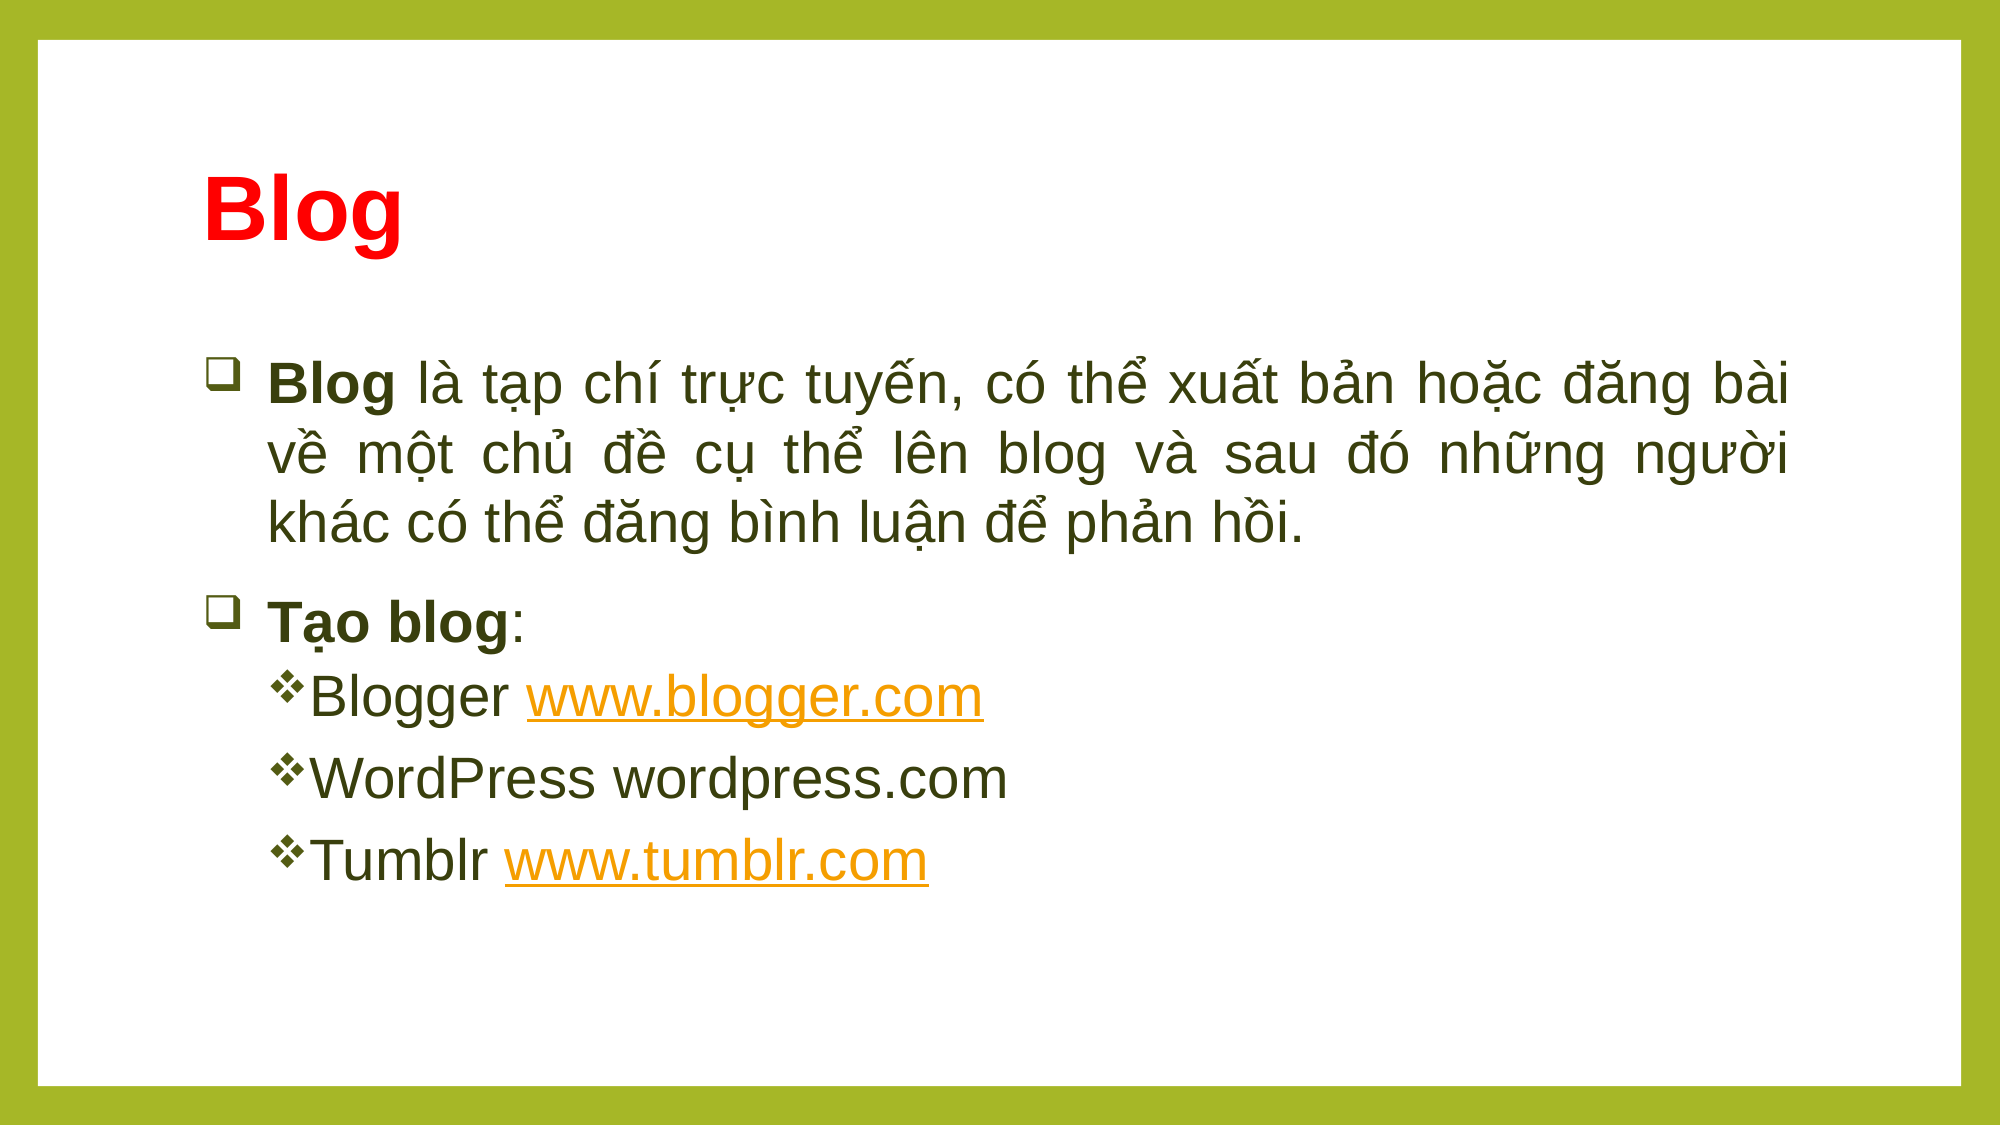

# Blog
Blog là tạp chí trực tuyến, có thể xuất bản hoặc đăng bài về một chủ đề cụ thể lên blog và sau đó những người khác có thể đăng bình luận để phản hồi.
Tạo blog:
Blogger www.blogger.com
WordPress wordpress.com
Tumblr www.tumblr.com